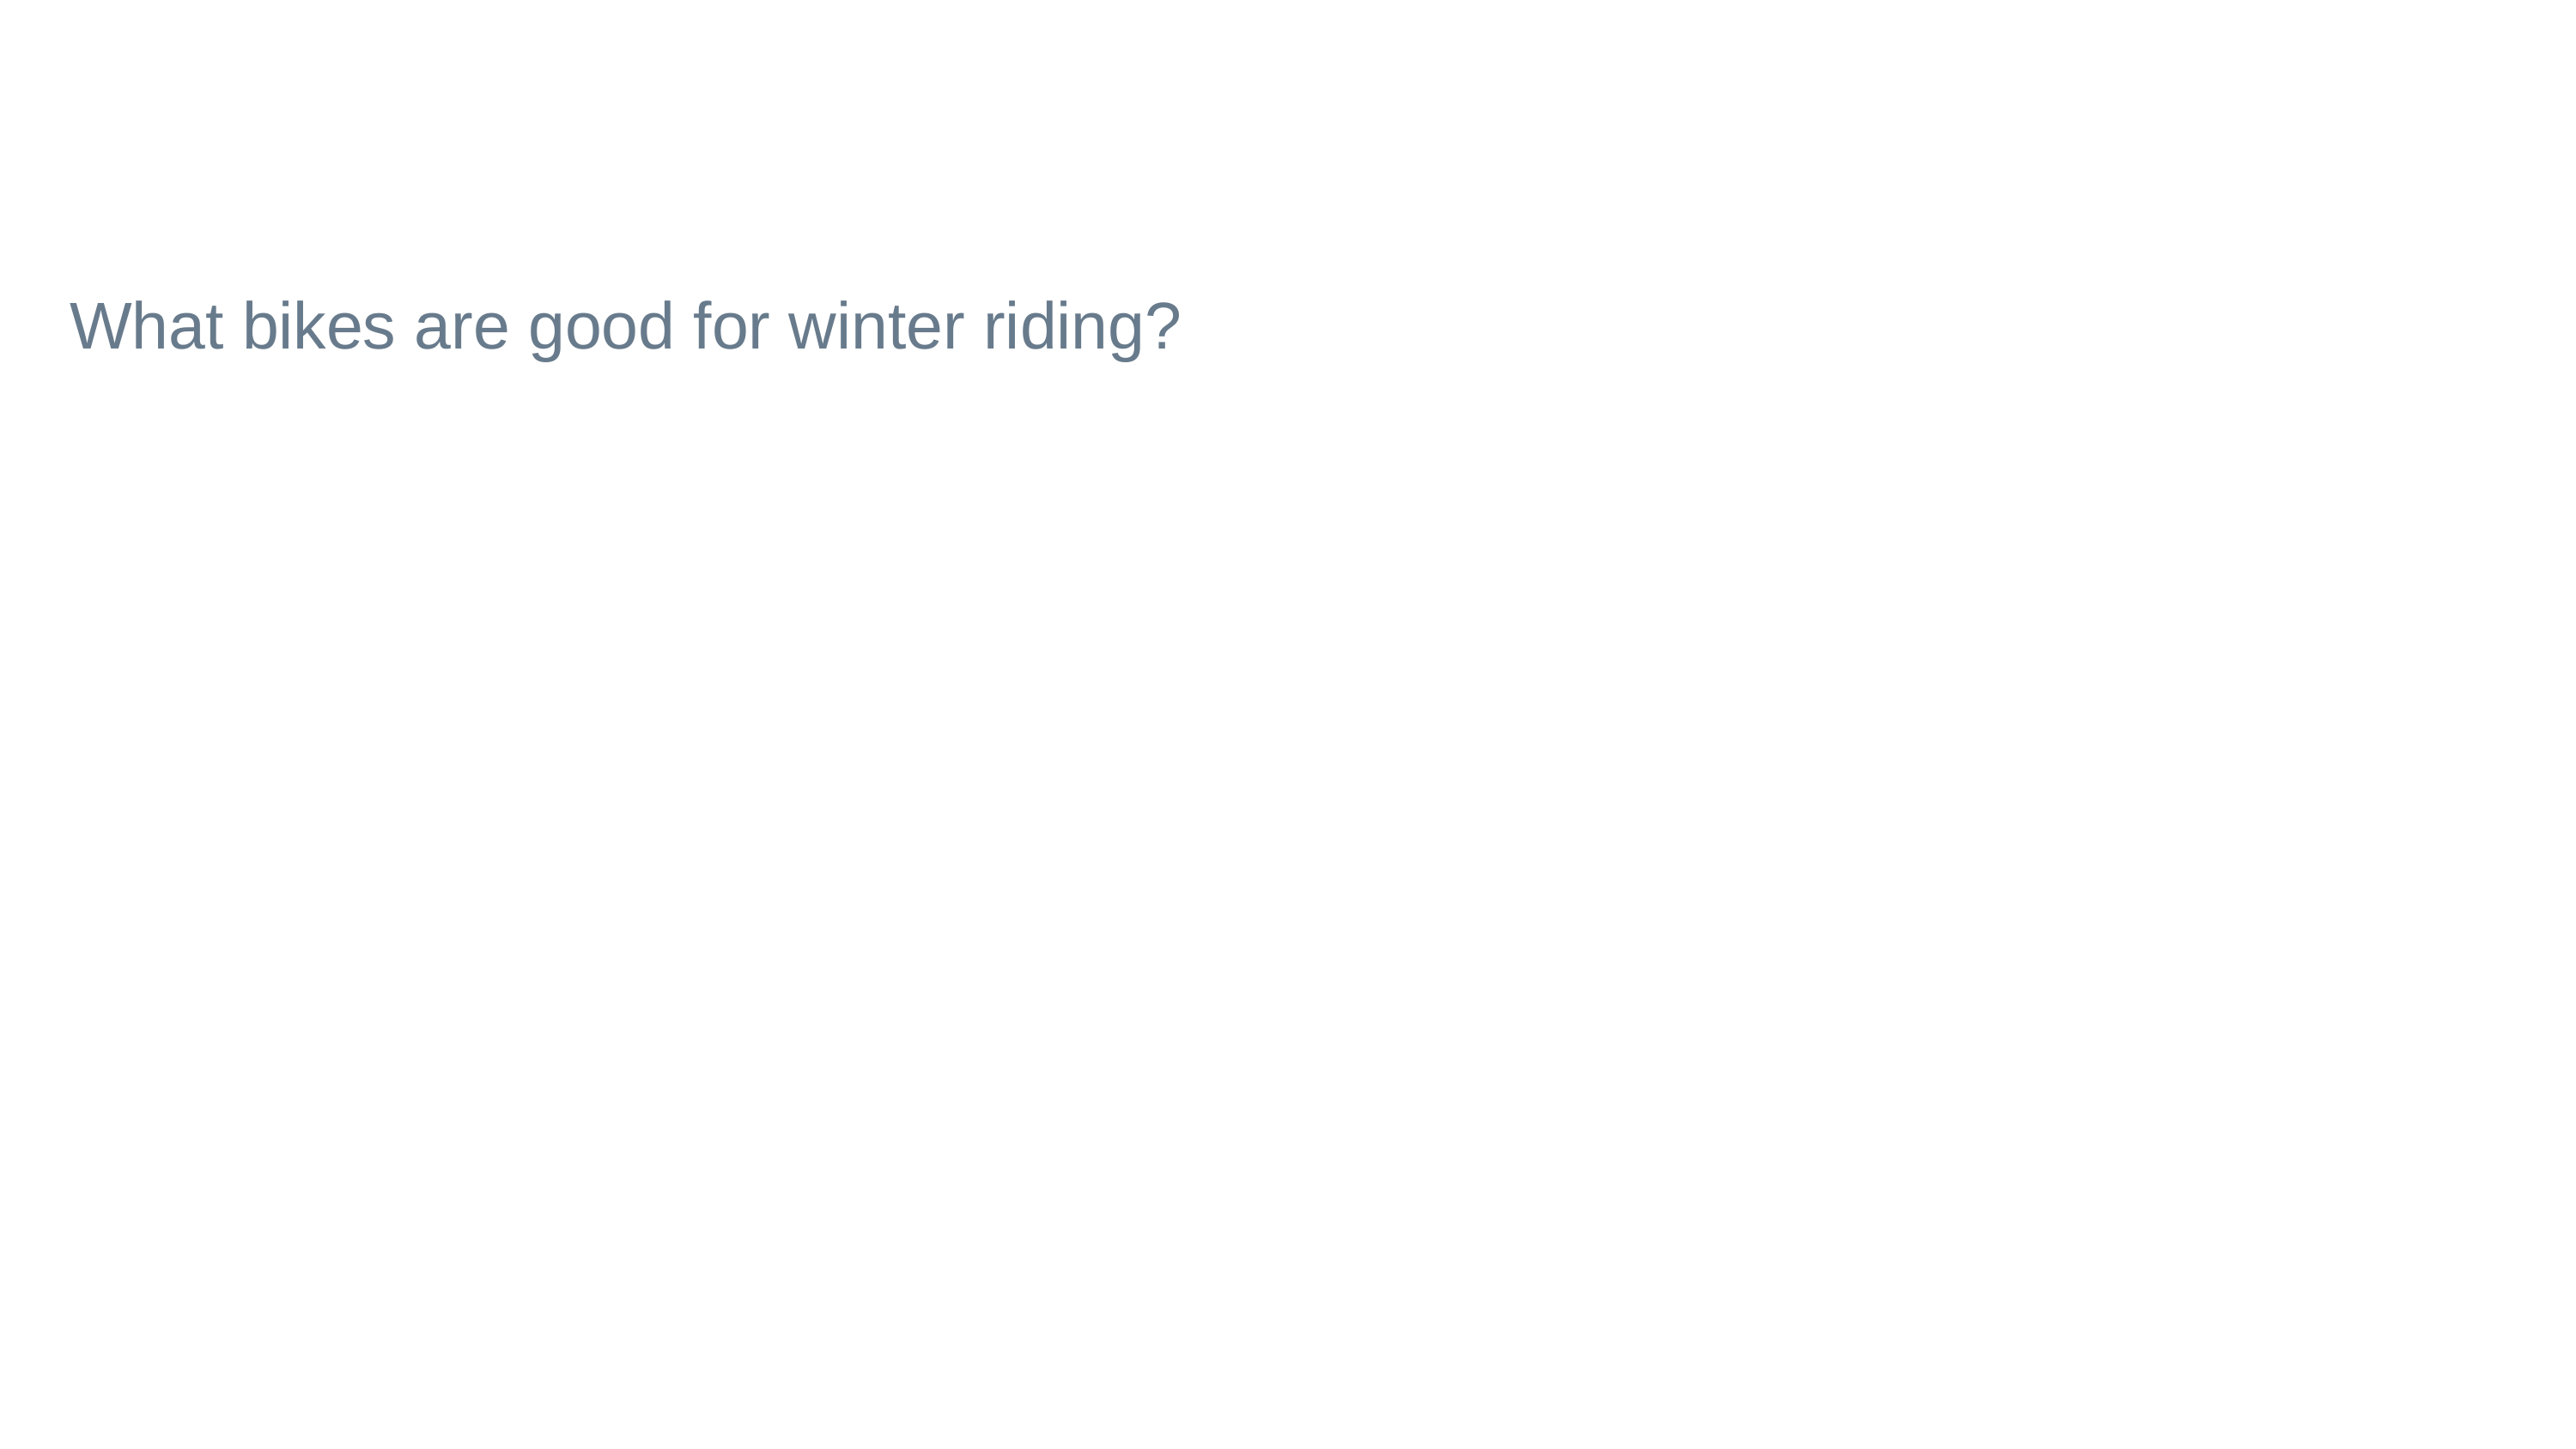

What bikes are good for winter riding?